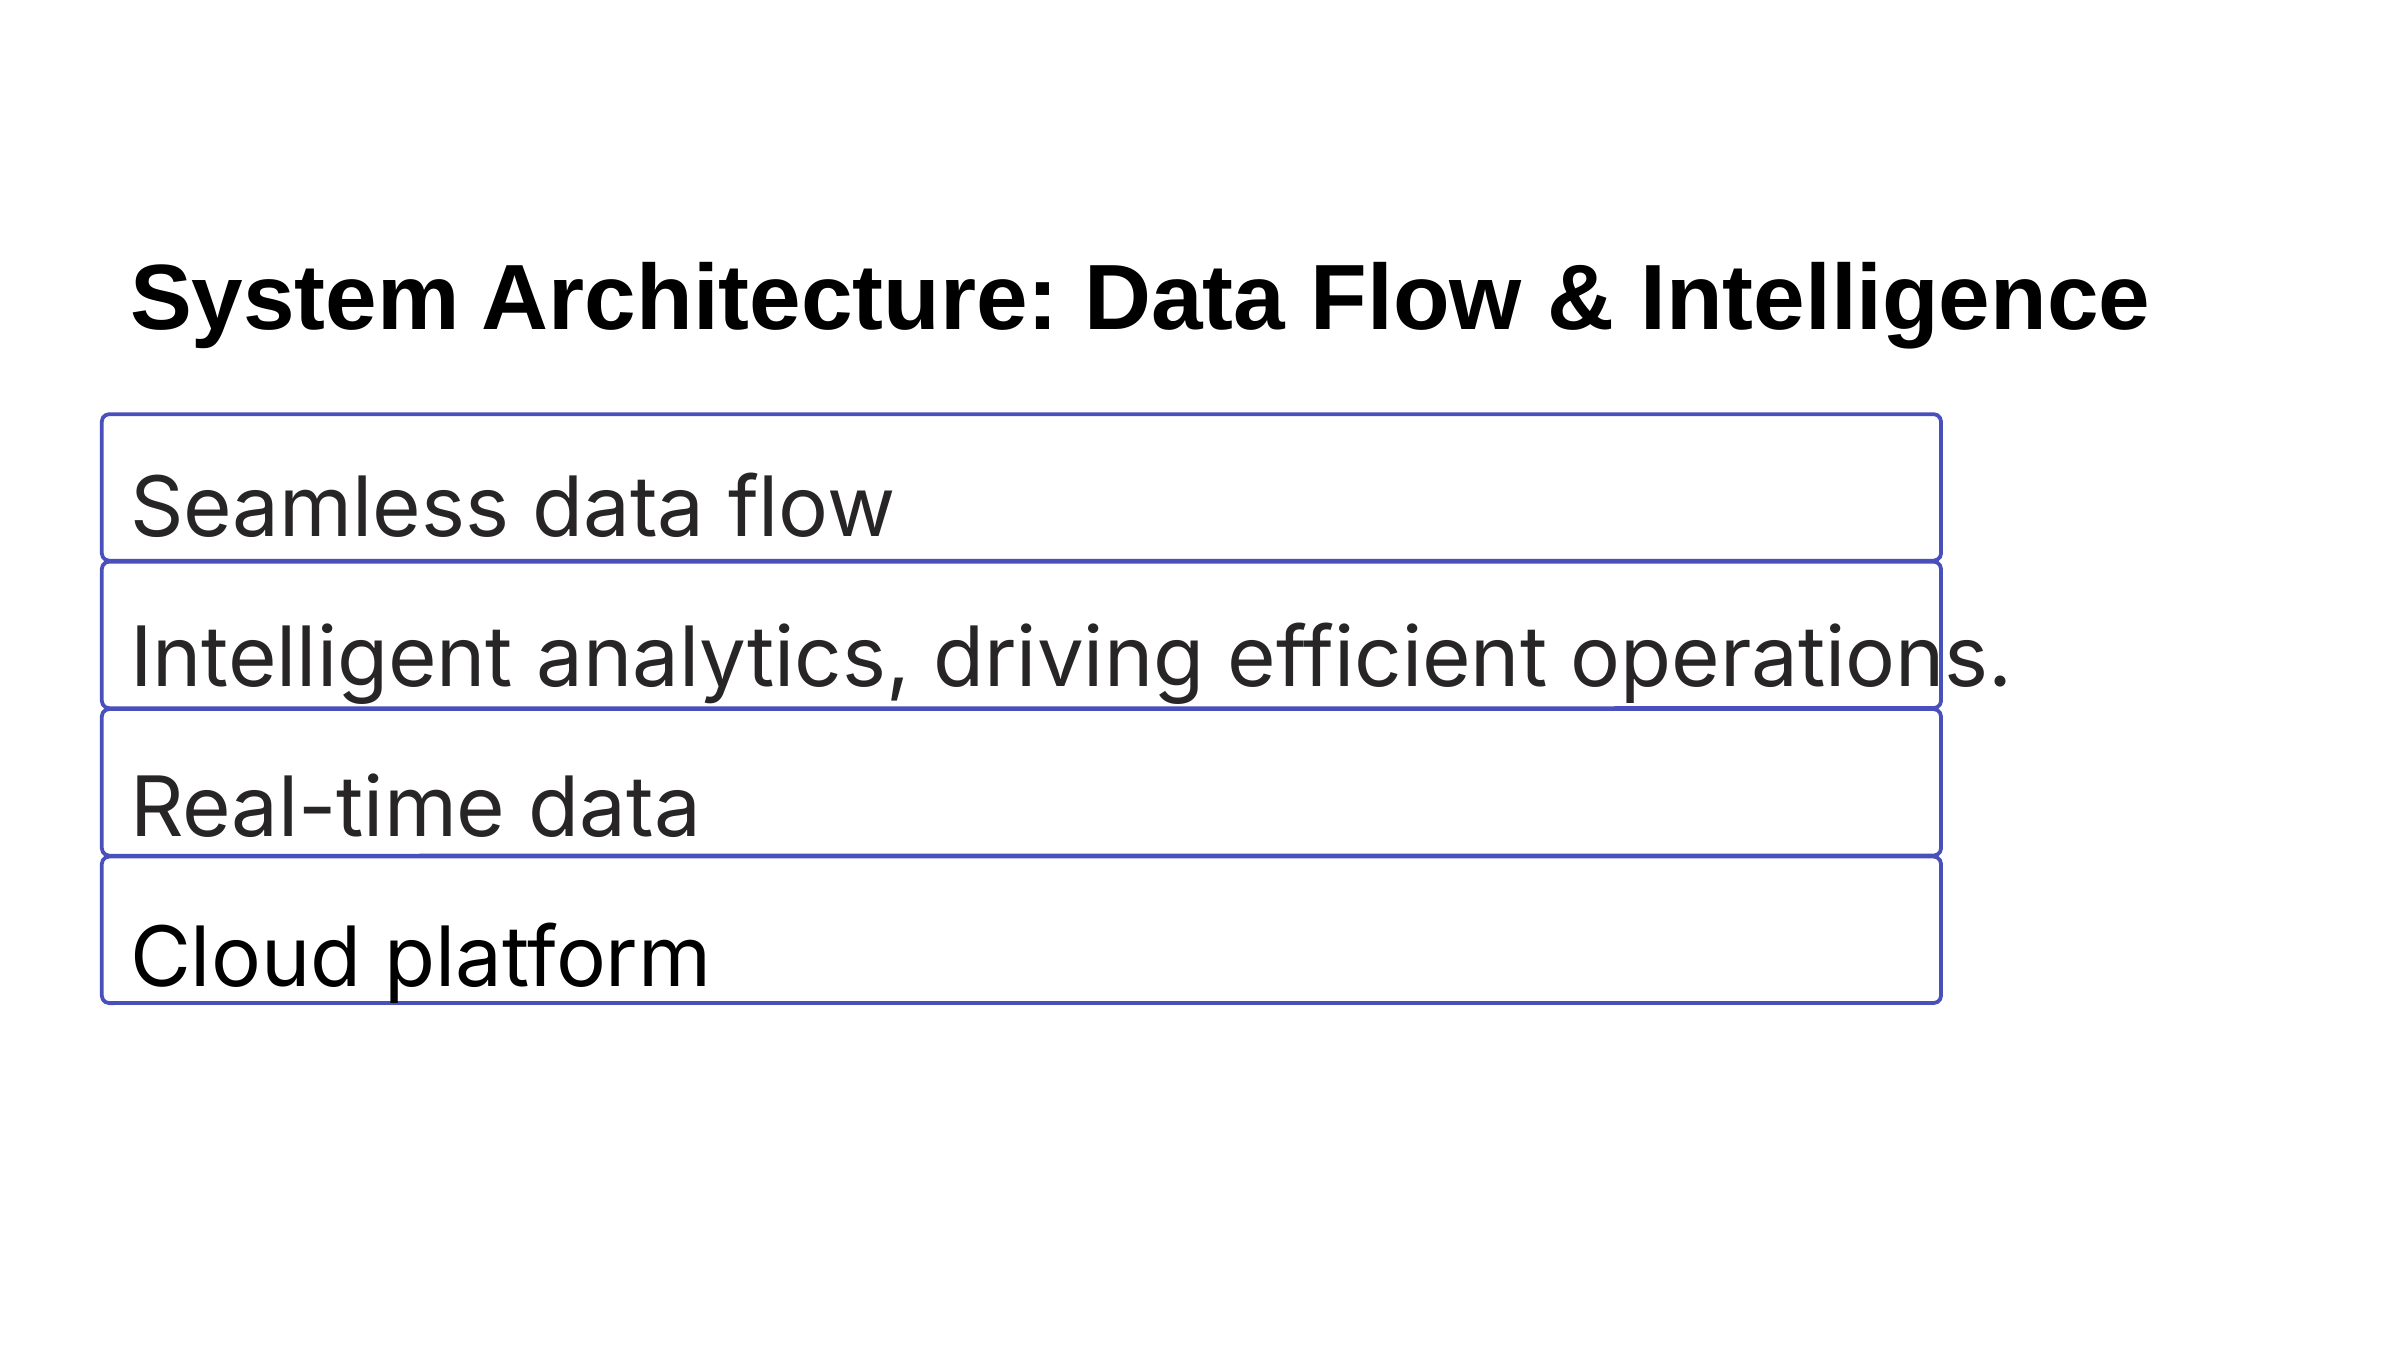

System Architecture: Data Flow & Intelligence
Seamless data flow
Intelligent analytics, driving efficient operations.
Real-time data
Cloud platform